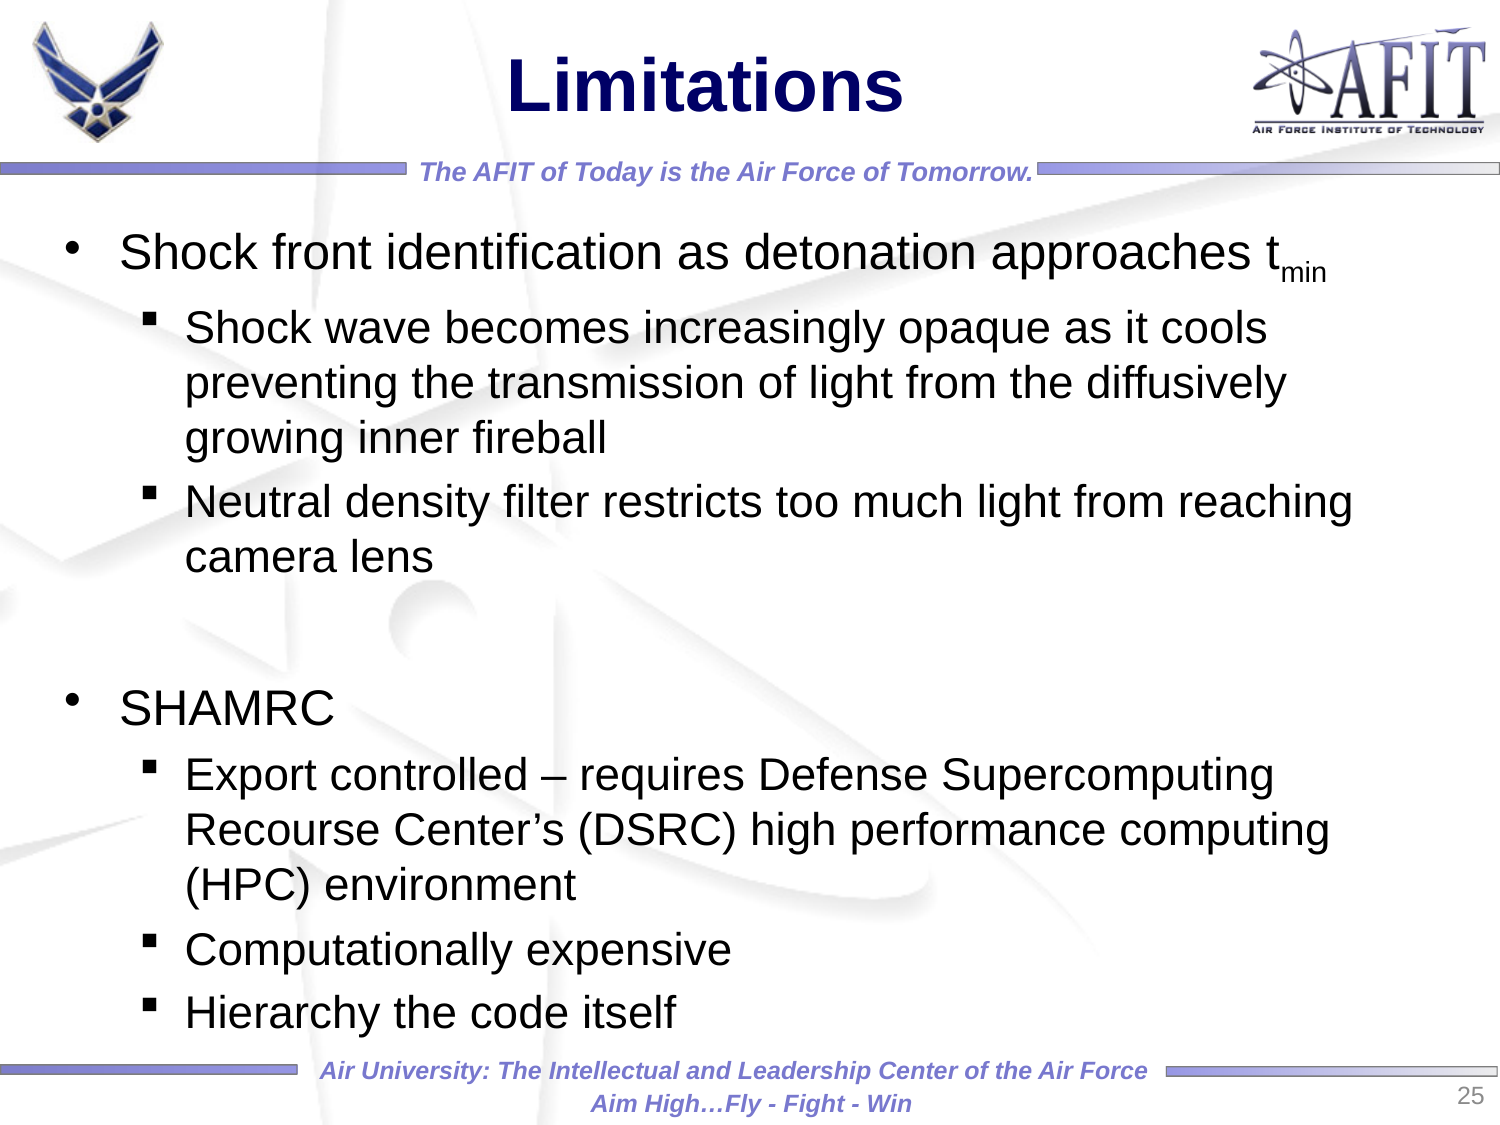

# Limitations
Shock front identification as detonation approaches tmin
Shock wave becomes increasingly opaque as it cools preventing the transmission of light from the diffusively growing inner fireball
Neutral density filter restricts too much light from reaching camera lens

SHAMRC
Export controlled – requires Defense Supercomputing Recourse Center’s (DSRC) high performance computing (HPC) environment
Computationally expensive
Hierarchy the code itself
25